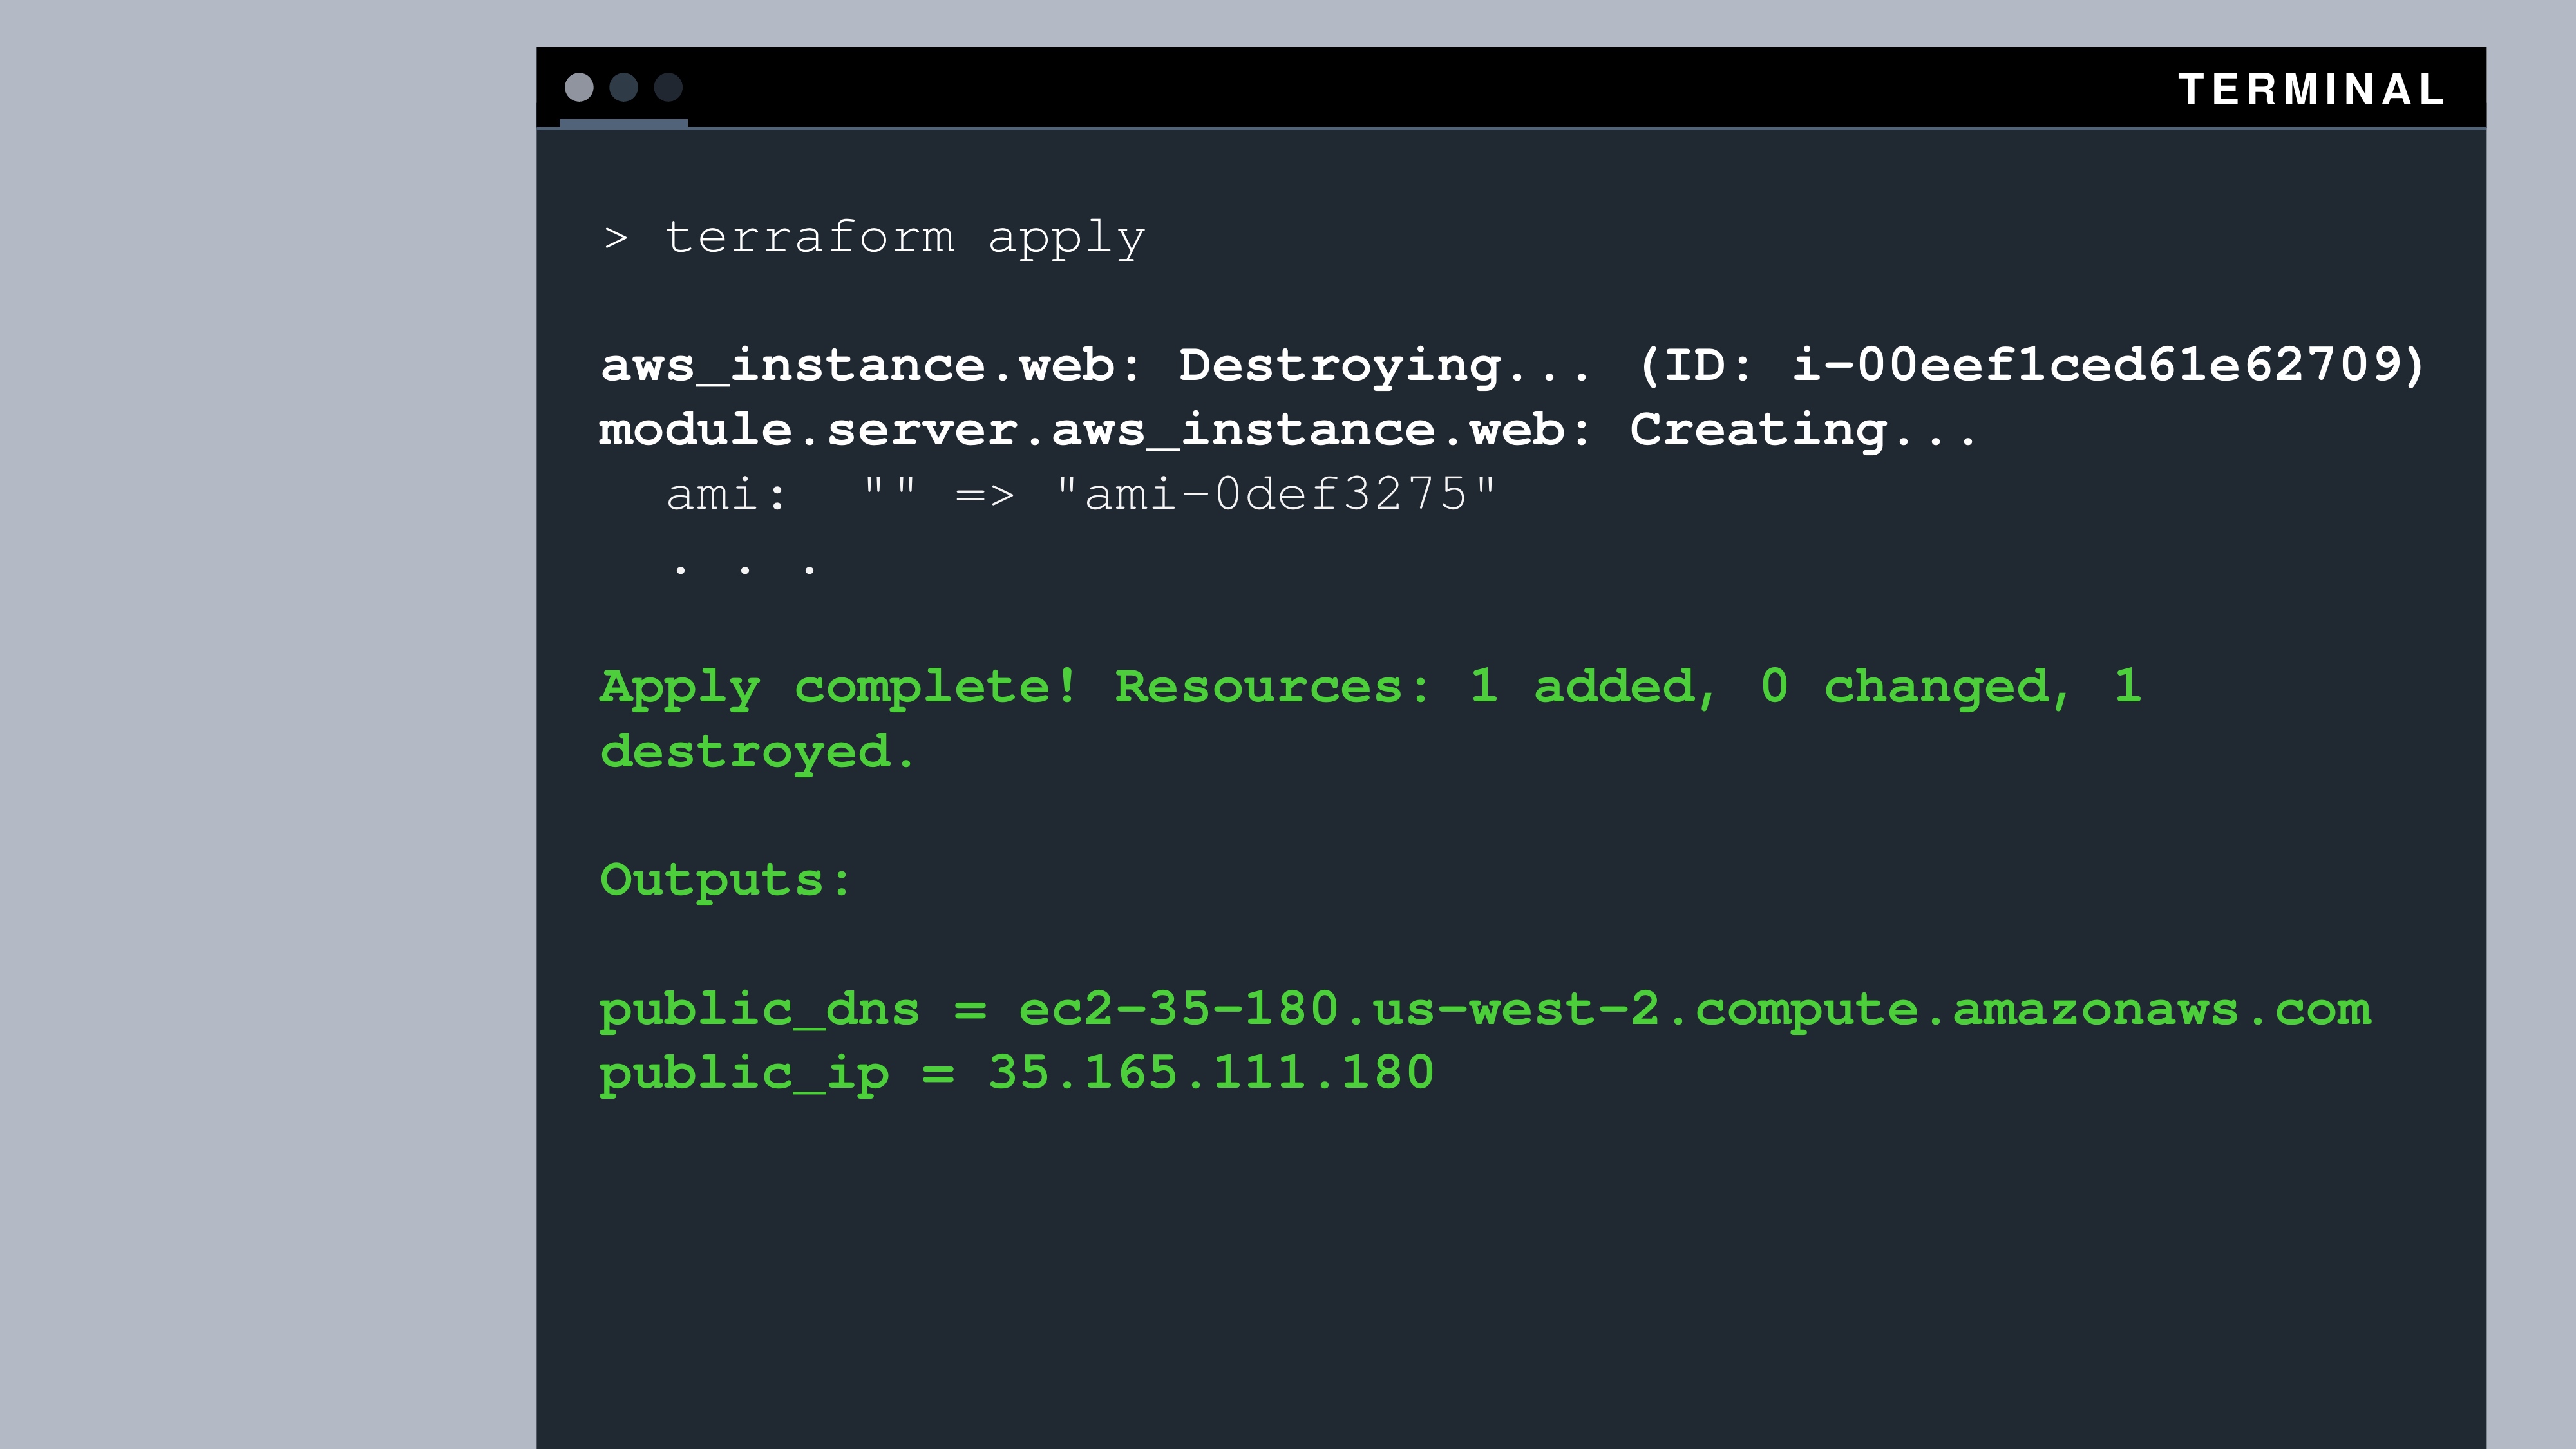

> terraform apply

aws_instance.web: Destroying... (ID: i-00eef1ced61e62709)
module.server.aws_instance.web: Creating...
  ami:  "" => "ami-0def3275"
  . . .

Apply complete! Resources: 1 added, 0 changed, 1 destroyed.

Outputs:

public_dns = ec2-35-180.us-west-2.compute.amazonaws.com
public_ip = 35.165.111.180
174